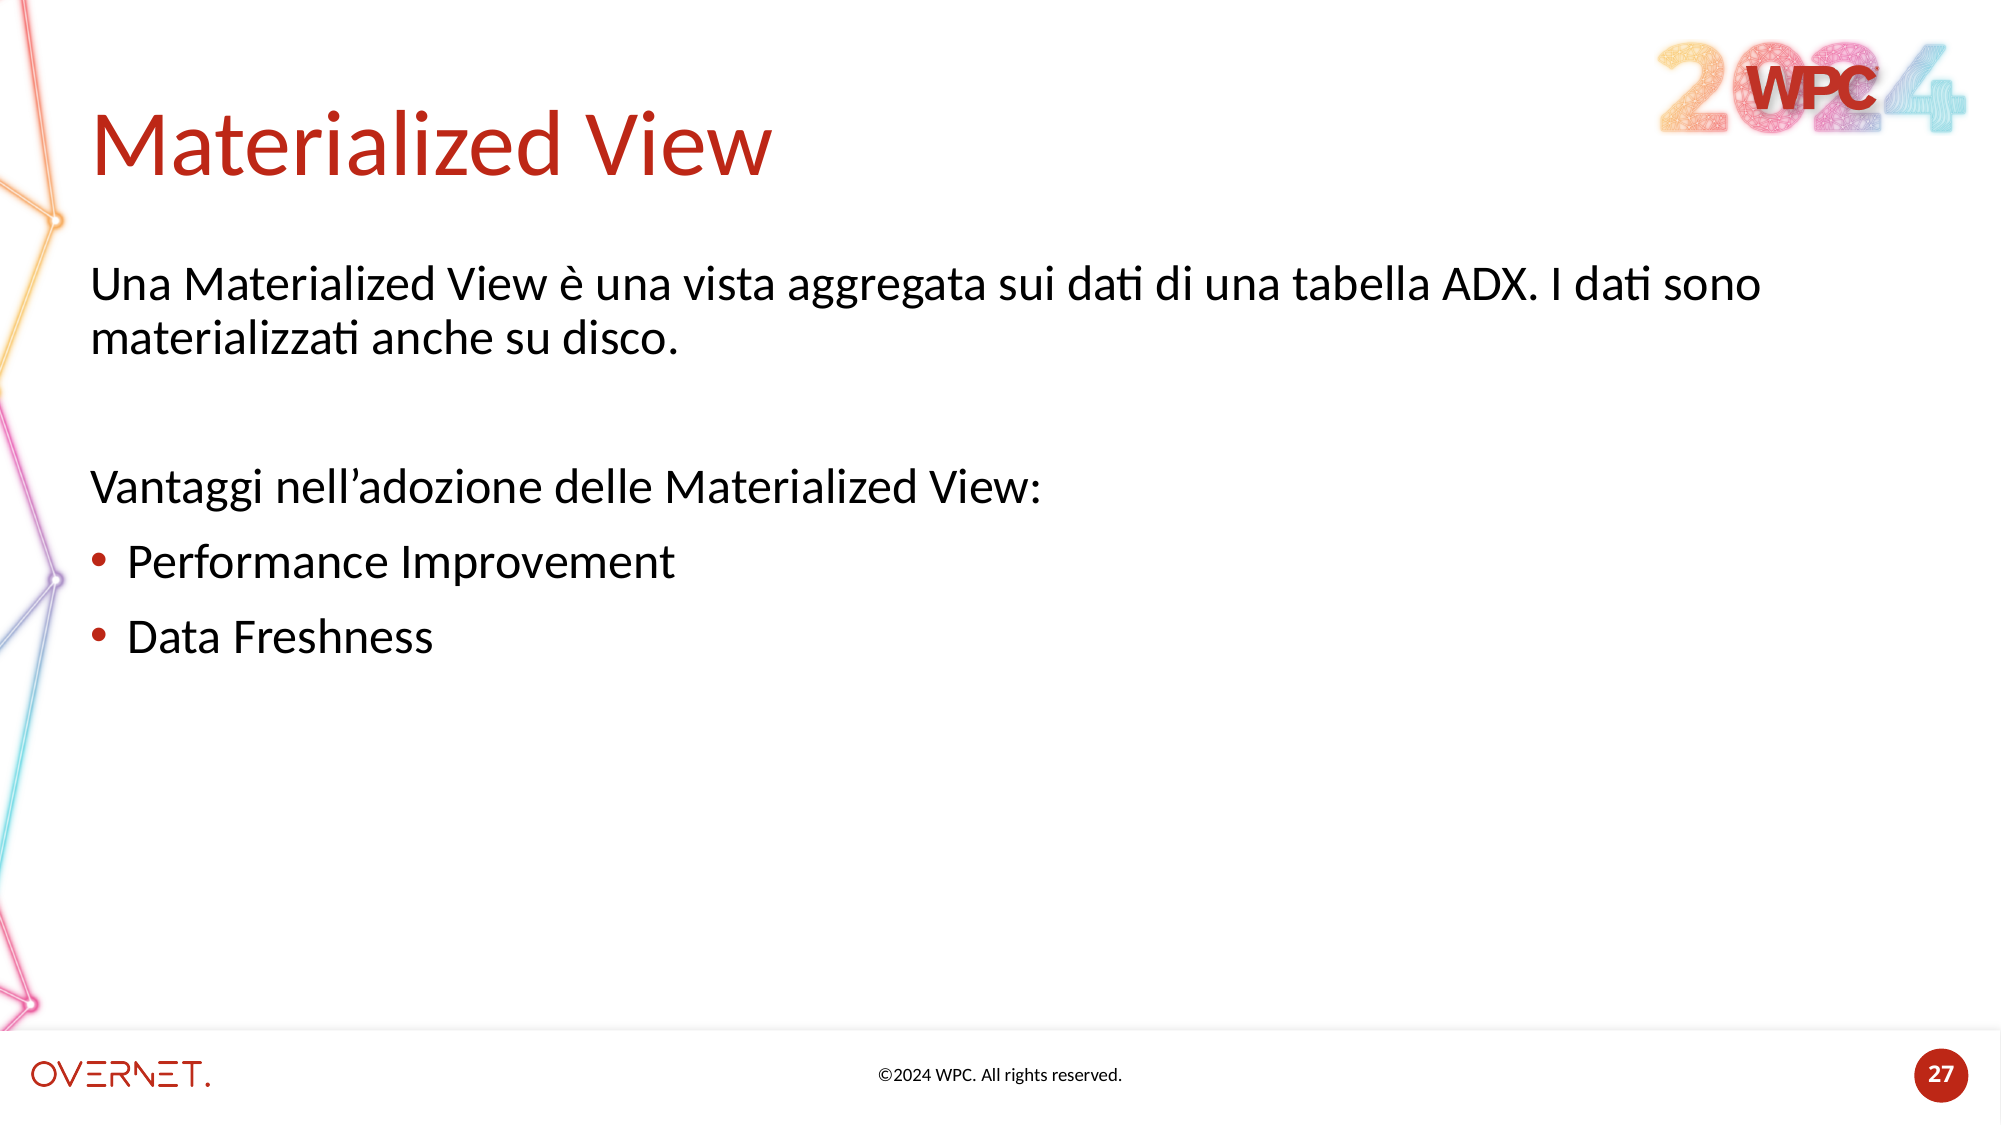

# Materialized View
Una Materialized View è una vista aggregata sui dati di una tabella ADX. I dati sono materializzati anche su disco.

Vantaggi nell’adozione delle Materialized View:
Performance Improvement
Data Freshness